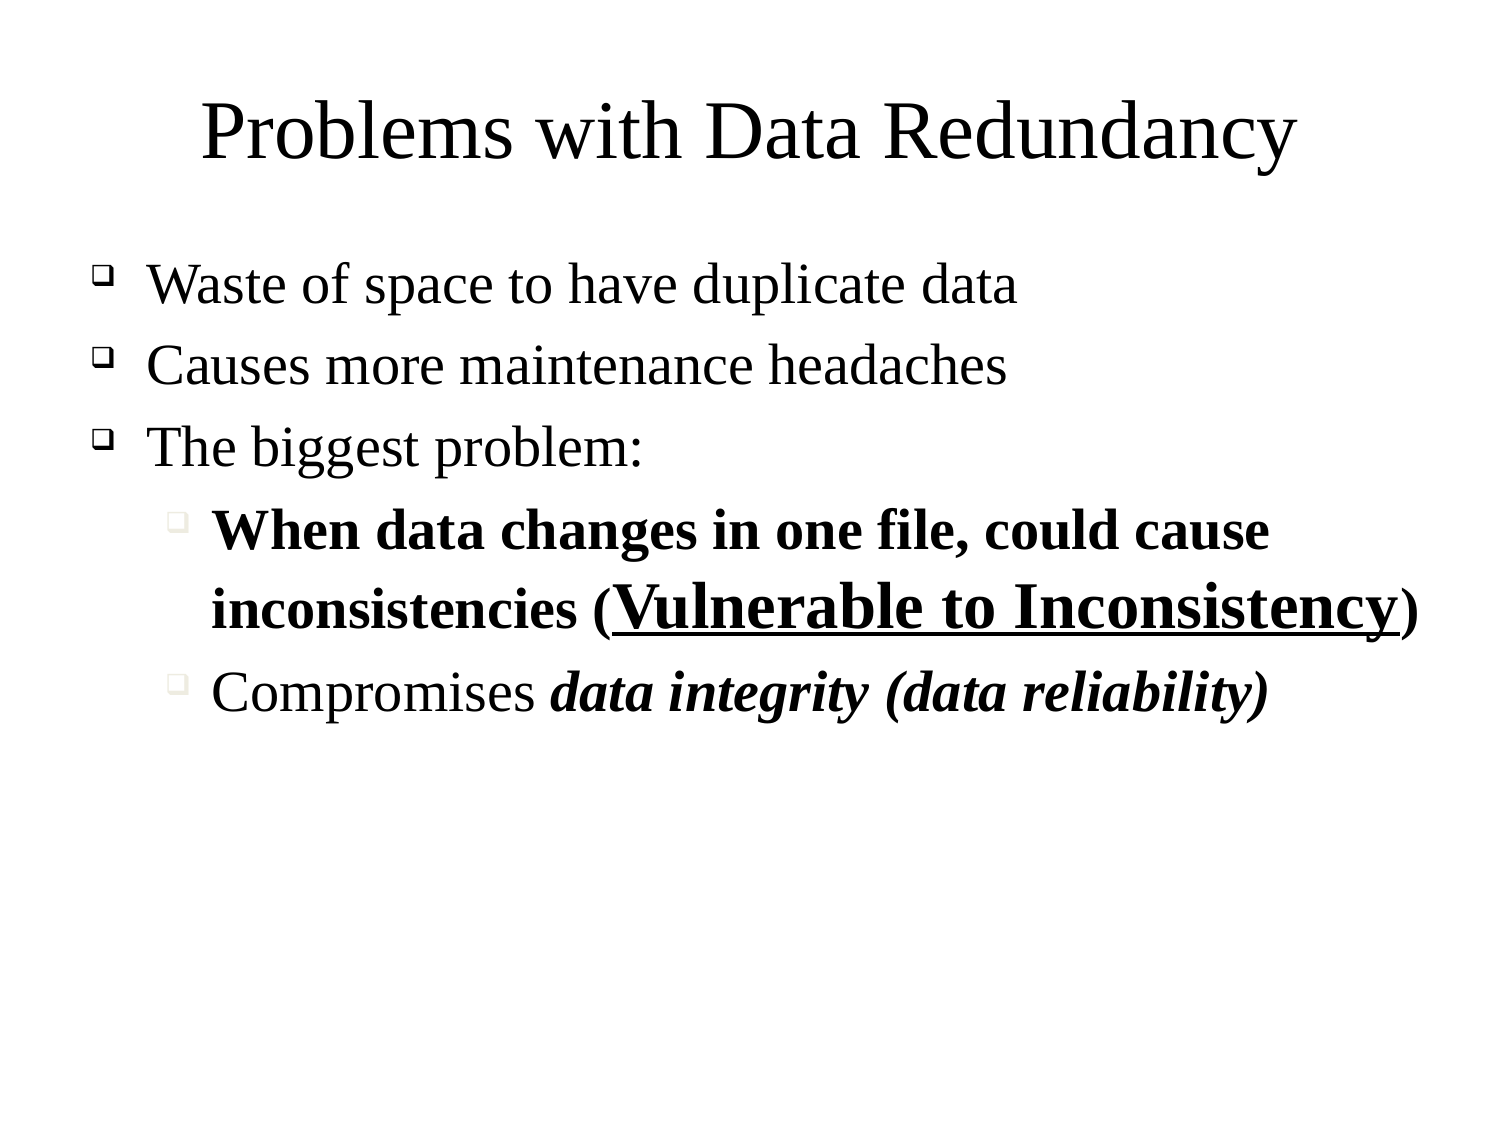

# Problems with Data Redundancy
Waste of space to have duplicate data
Causes more maintenance headaches
The biggest problem:
When data changes in one file, could cause inconsistencies (Vulnerable to Inconsistency)
Compromises data integrity (data reliability)